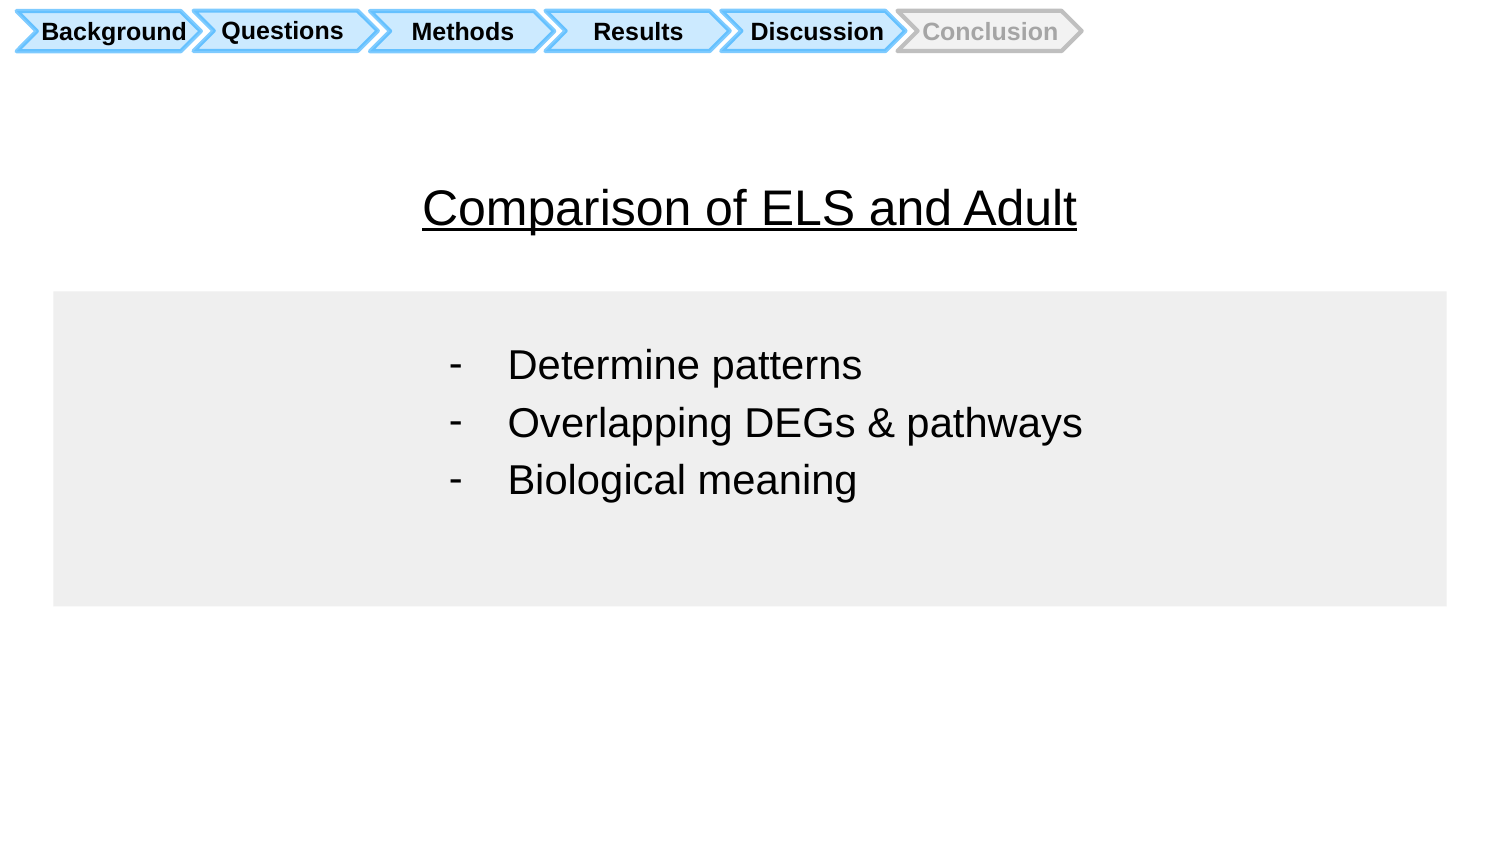

Questions

Methods

Background

Discussion

Conclusion

Results

# Comparison of ELS and Adult

Determine patterns
Overlapping DEGs & pathways
Biological meaning